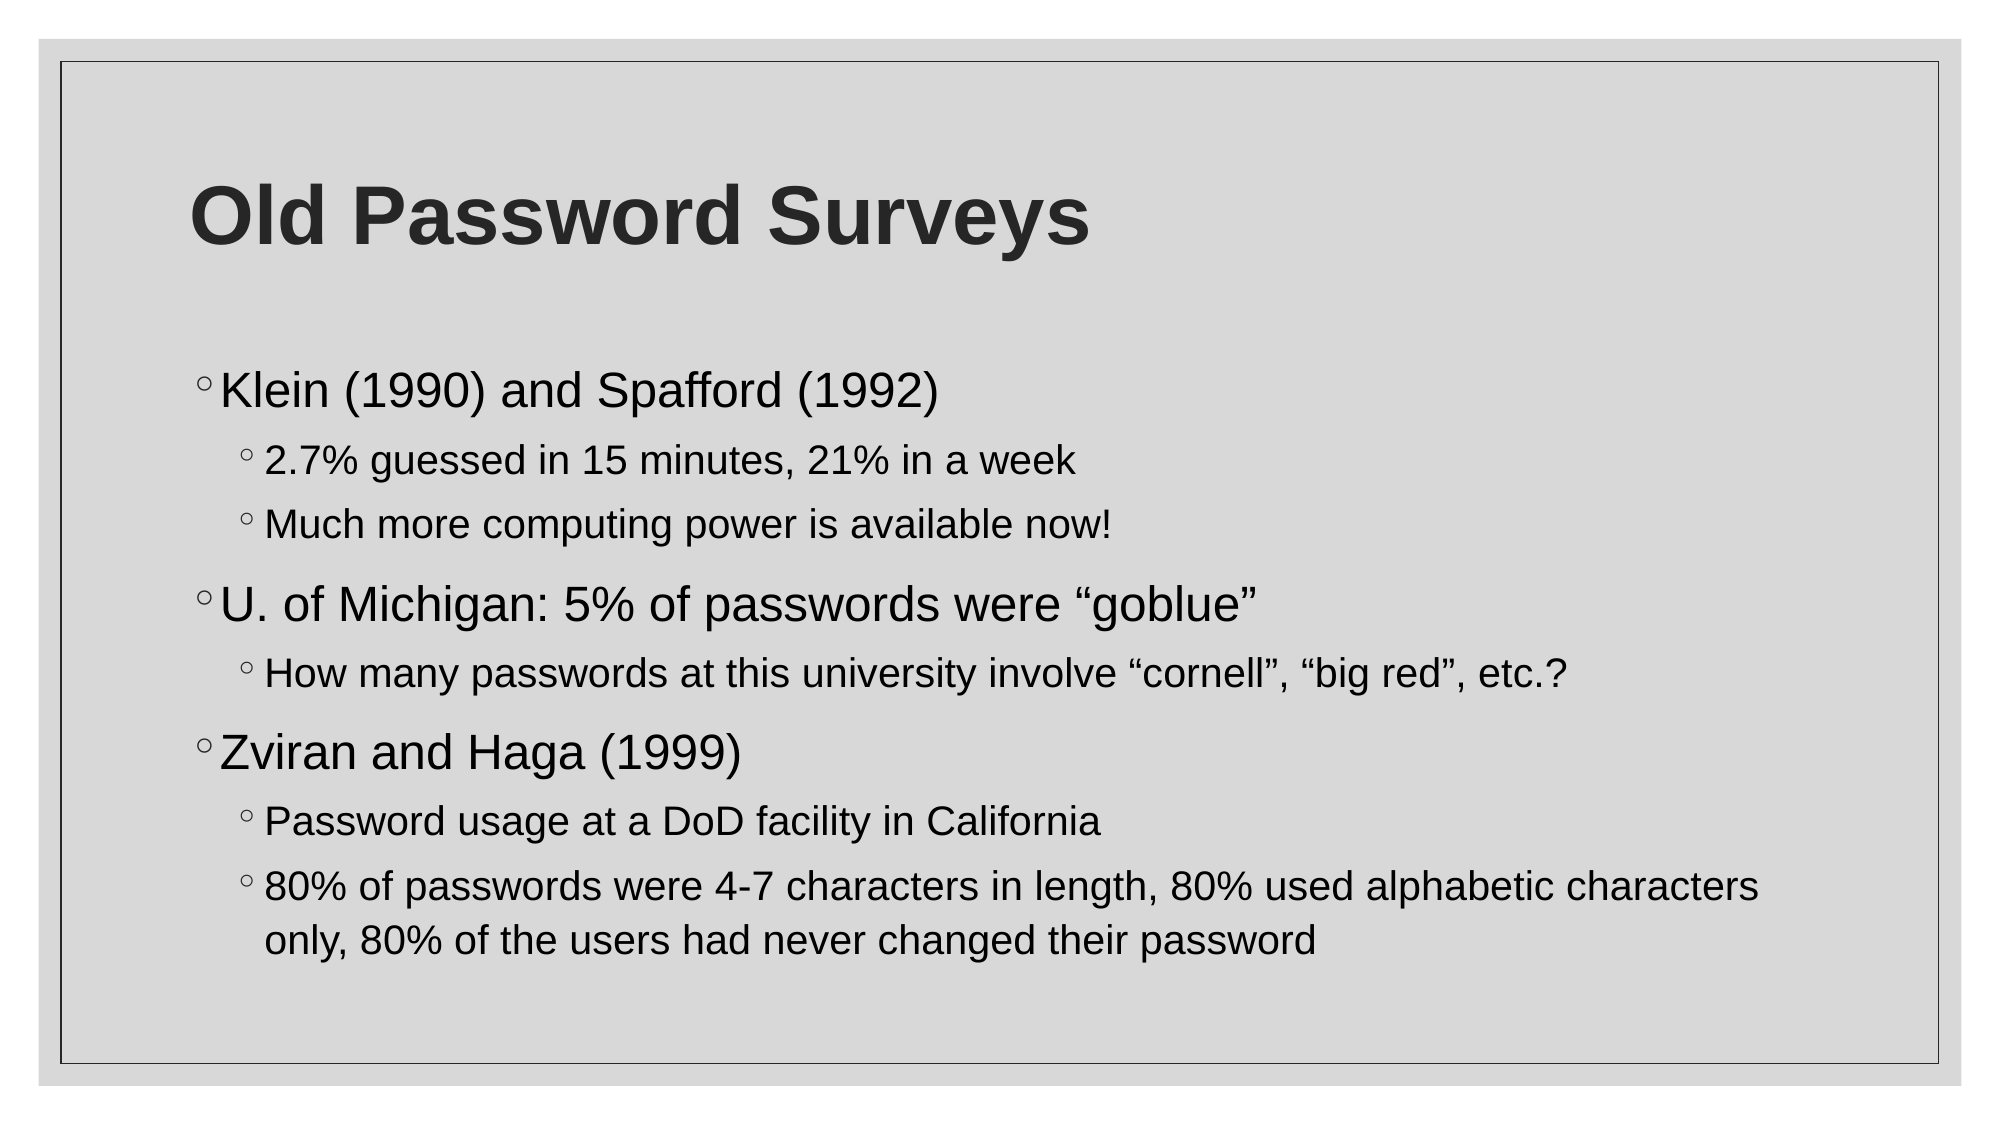

# Old Password Surveys
Klein (1990) and Spafford (1992)
2.7% guessed in 15 minutes, 21% in a week
Much more computing power is available now!
U. of Michigan: 5% of passwords were “goblue”
How many passwords at this university involve “cornell”, “big red”, etc.?
Zviran and Haga (1999)
Password usage at a DoD facility in California
80% of passwords were 4-7 characters in length, 80% used alphabetic characters only, 80% of the users had never changed their password